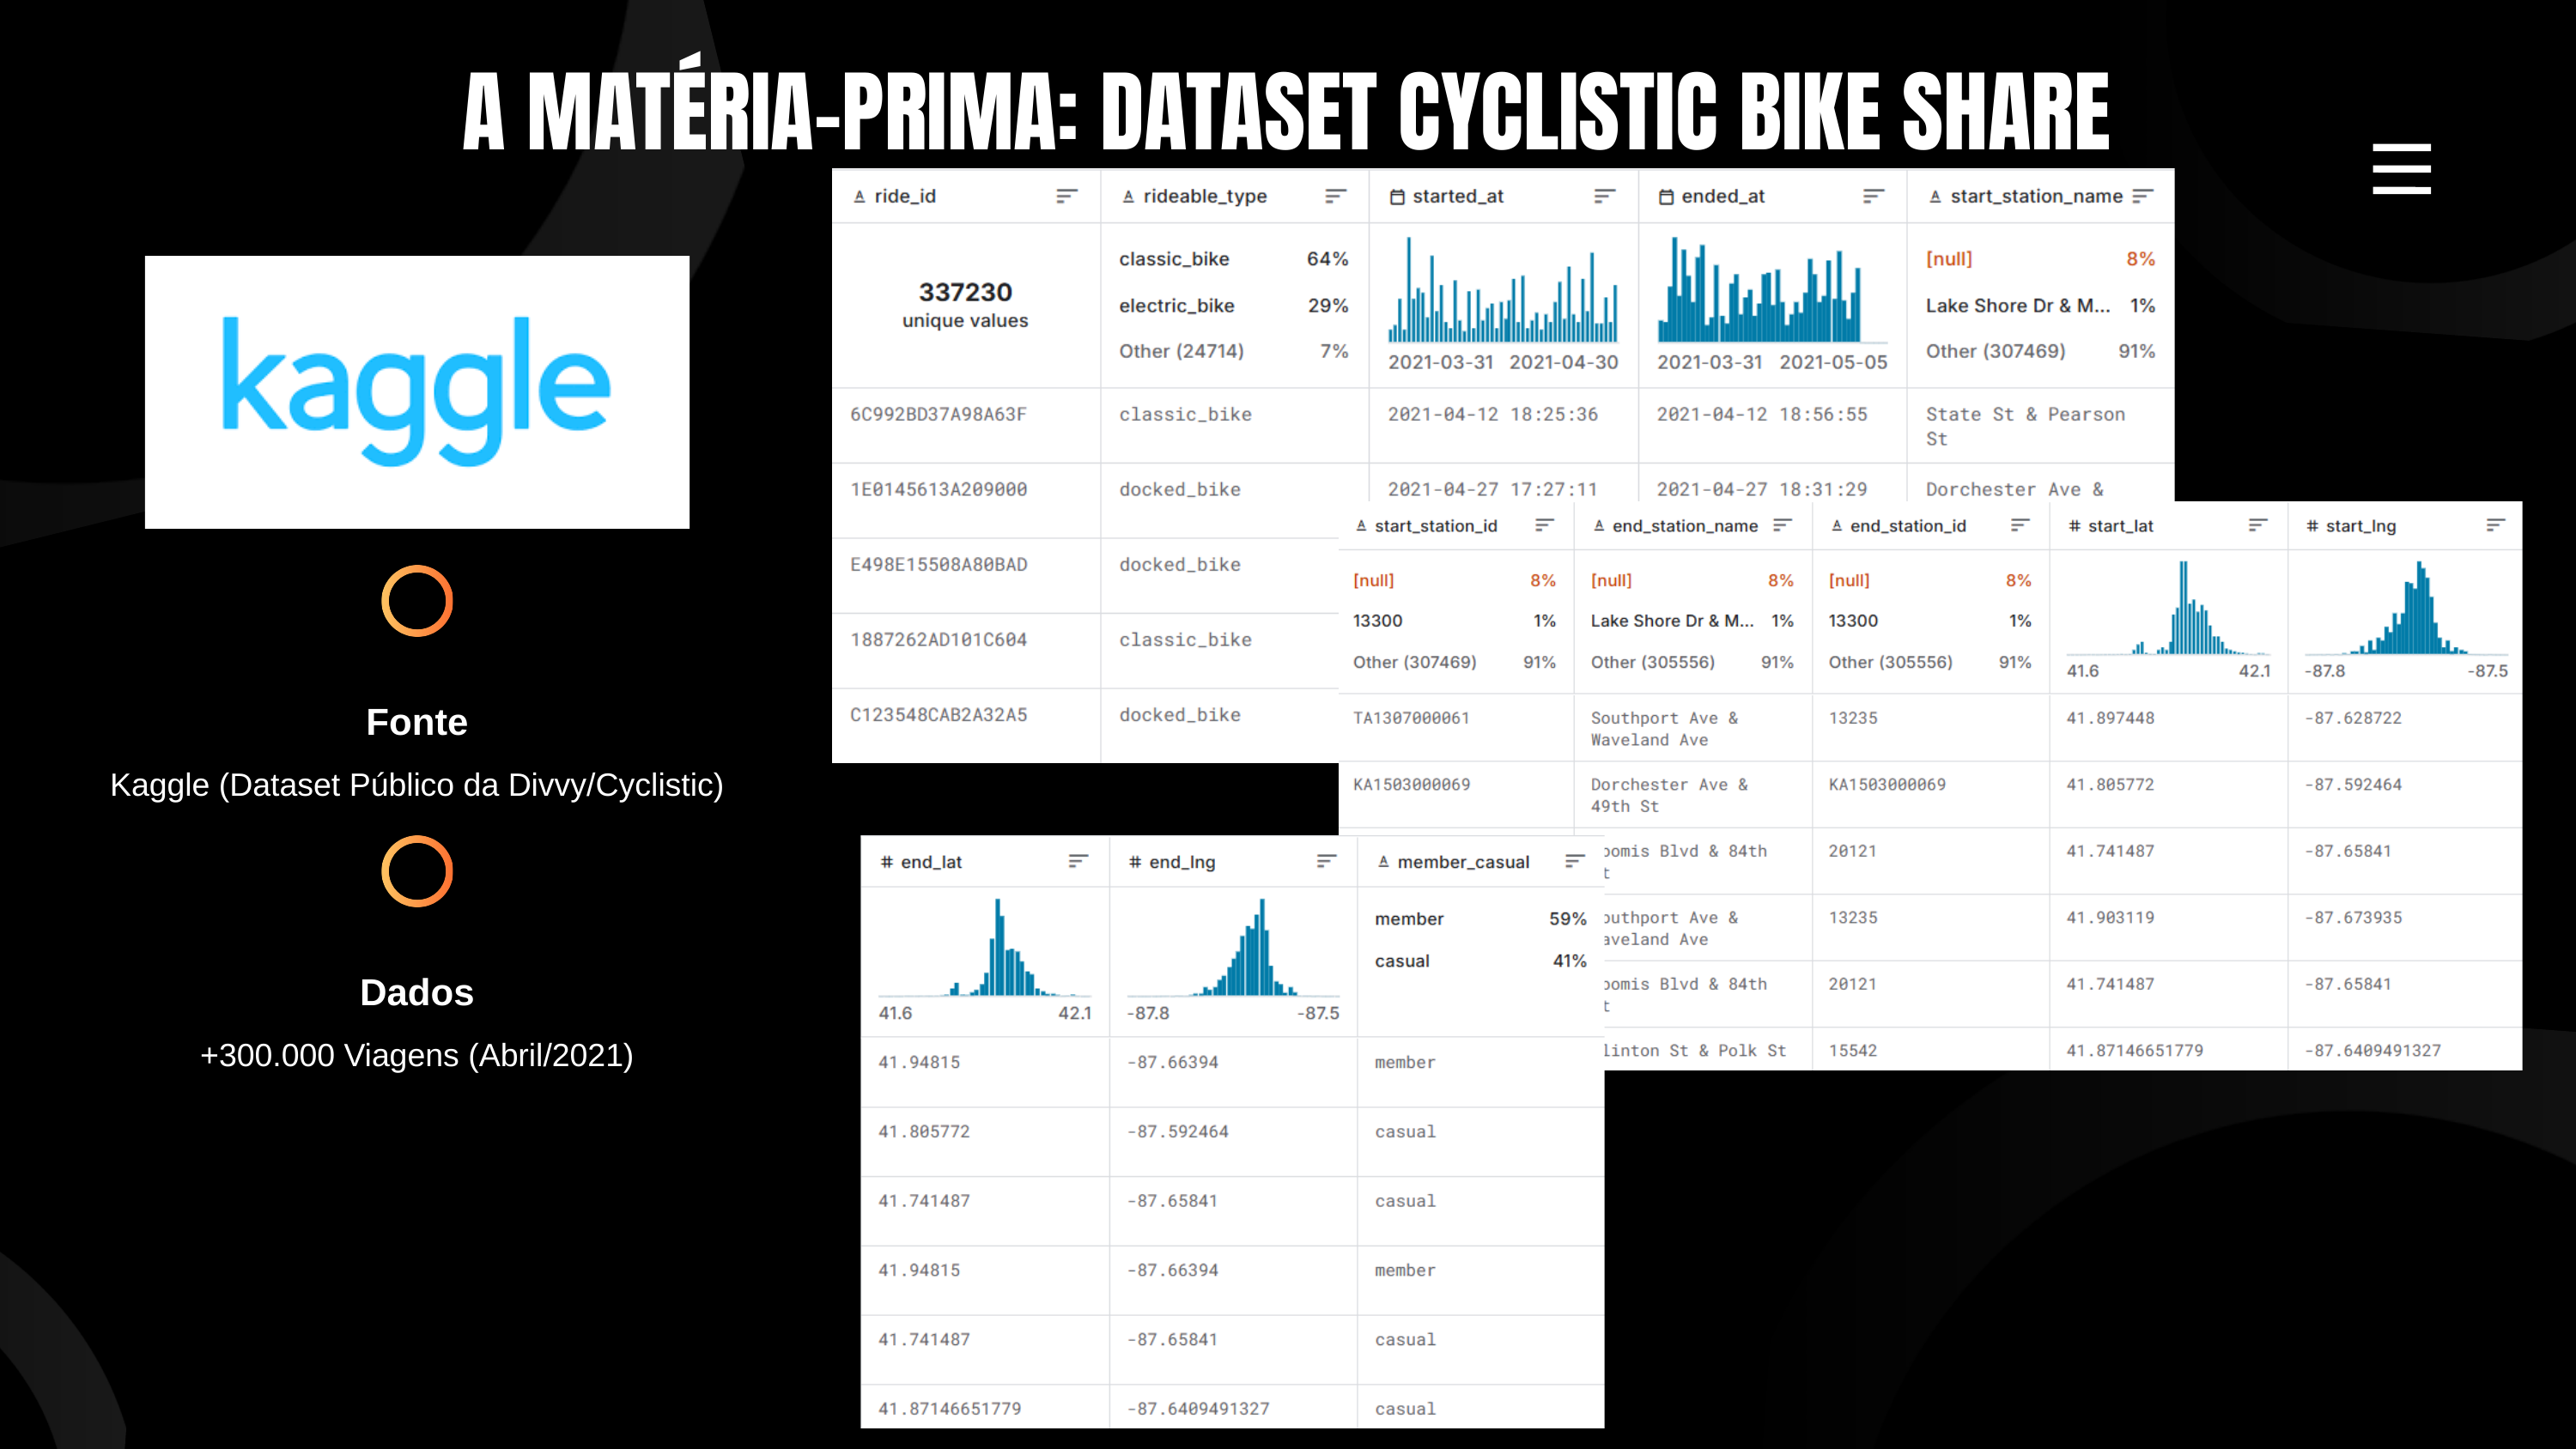

A MATÉRIA-PRIMA: DATASET CYCLISTIC BIKE SHARE

Fonte
Kaggle (Dataset Público da Divvy/Cyclistic)

Dados
+300.000 Viagens (Abril/2021)